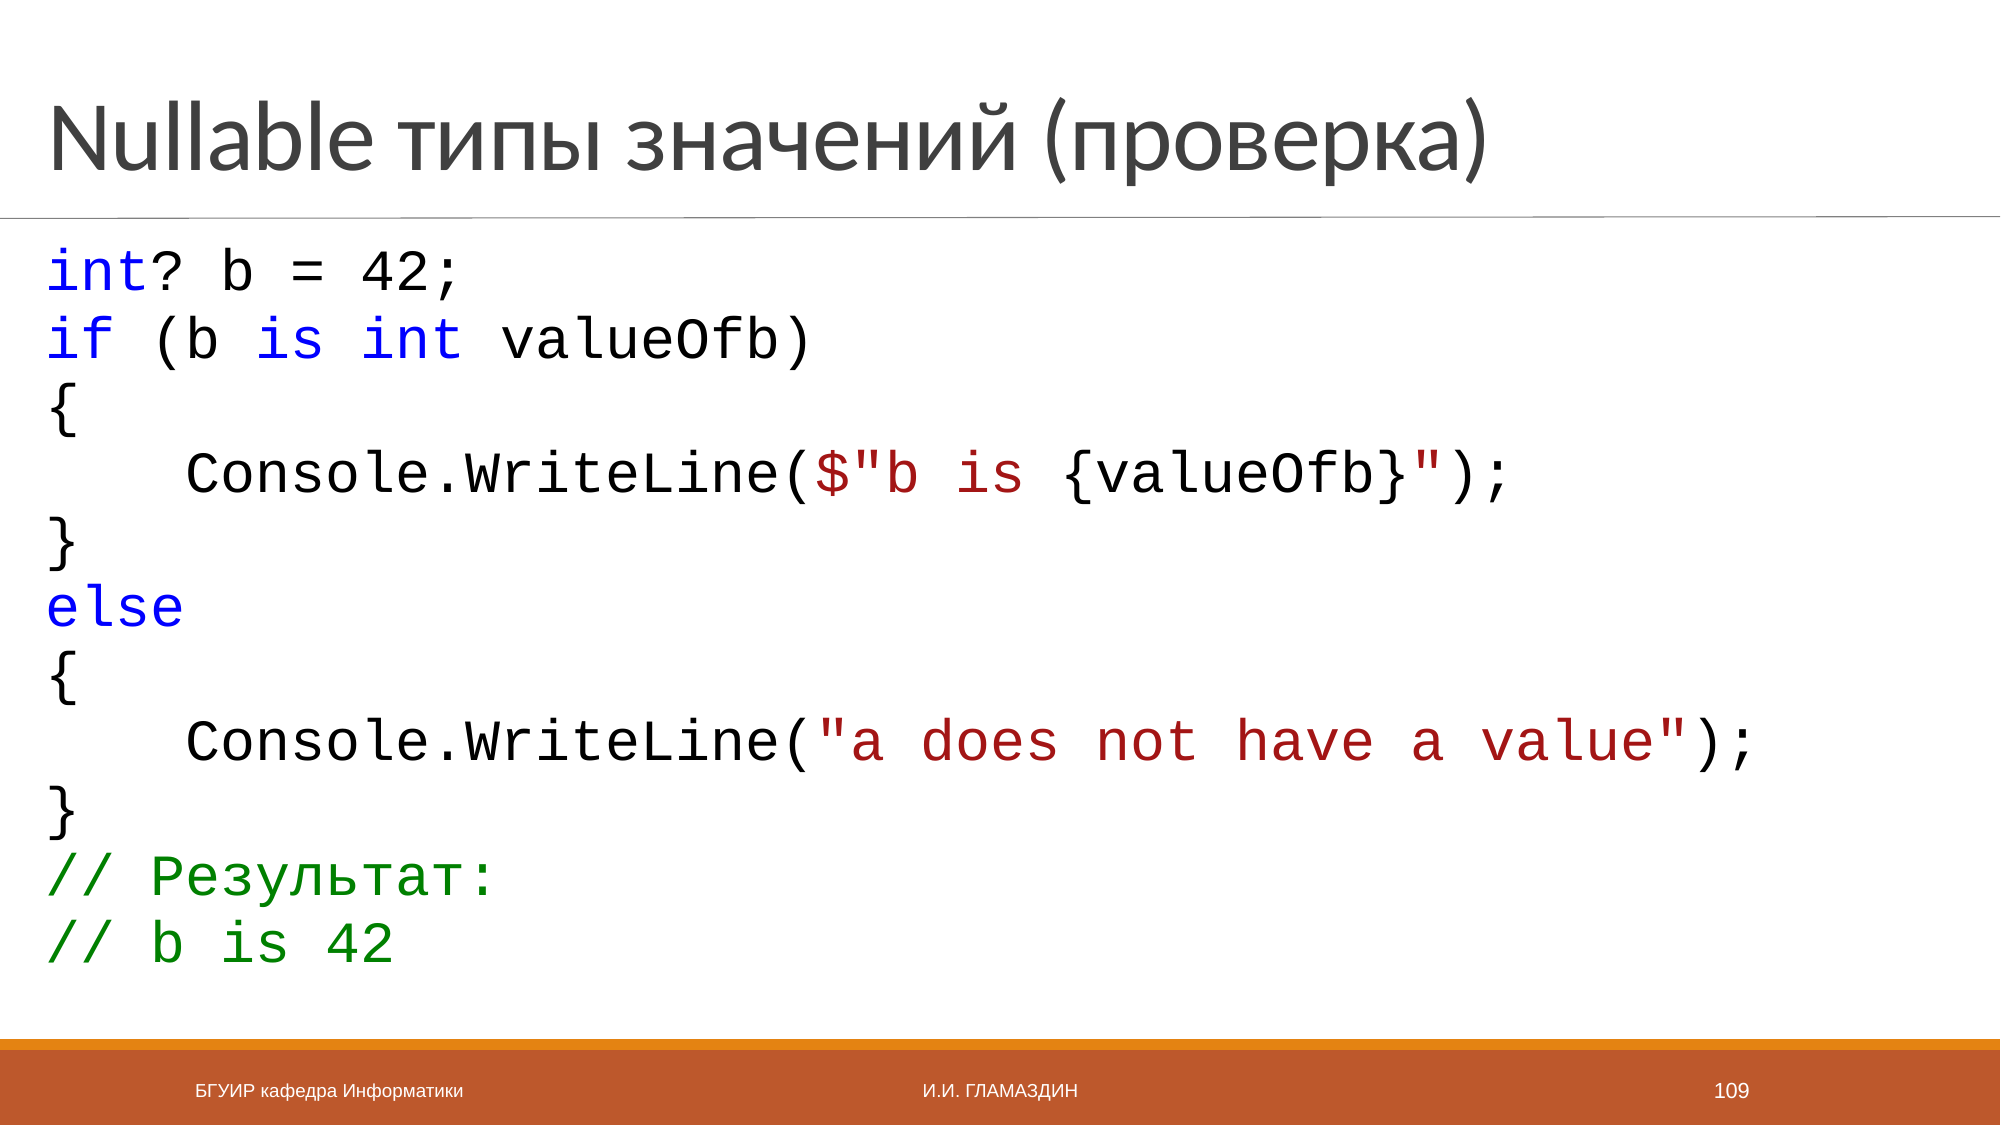

# Nullable типы значений (проверка)
int? b = 42;
if (b is int valueOfb)
{
    Console.WriteLine($"b is {valueOfb}");
}
else
{
    Console.WriteLine("a does not have a value");
}
// Результат:
// b is 42
БГУИР кафедра Информатики
И.И. Гламаздин
109